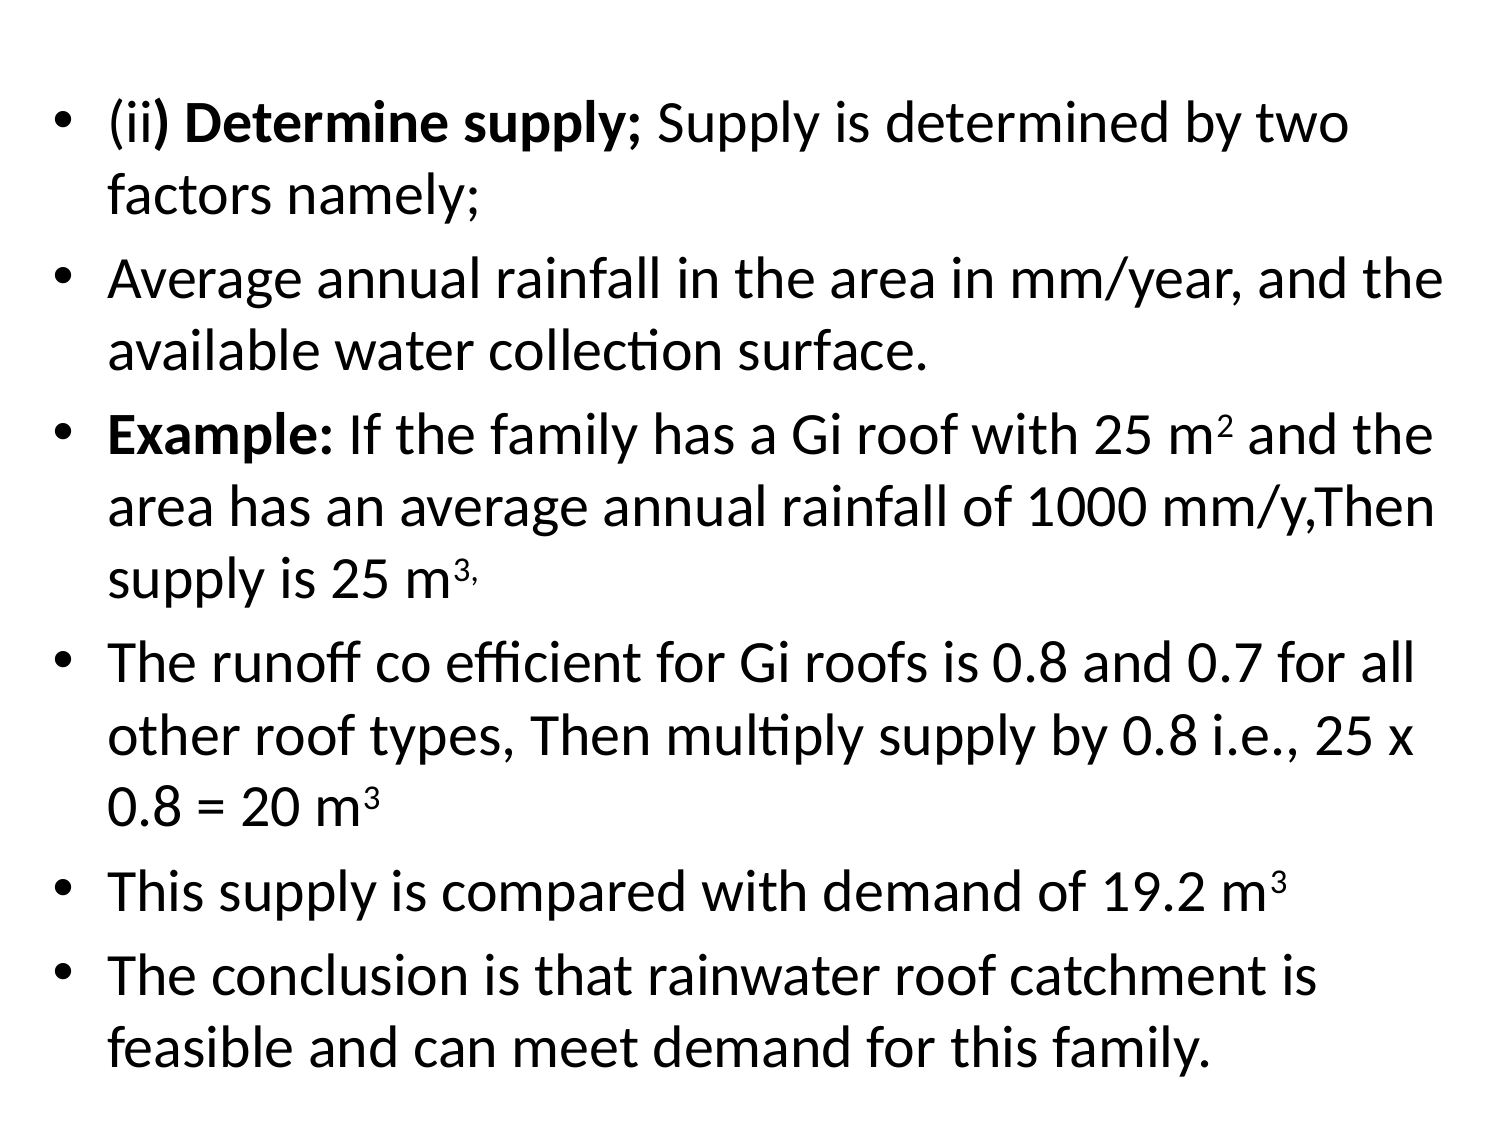

#
(ii) Determine supply; Supply is determined by two factors namely;
Average annual rainfall in the area in mm/year, and the available water collection surface.
Example: If the family has a Gi roof with 25 m2 and the area has an average annual rainfall of 1000 mm/y,Then supply is 25 m3,
The runoff co efficient for Gi roofs is 0.8 and 0.7 for all other roof types, Then multiply supply by 0.8 i.e., 25 x 0.8 = 20 m3
This supply is compared with demand of 19.2 m3
The conclusion is that rainwater roof catchment is feasible and can meet demand for this family.